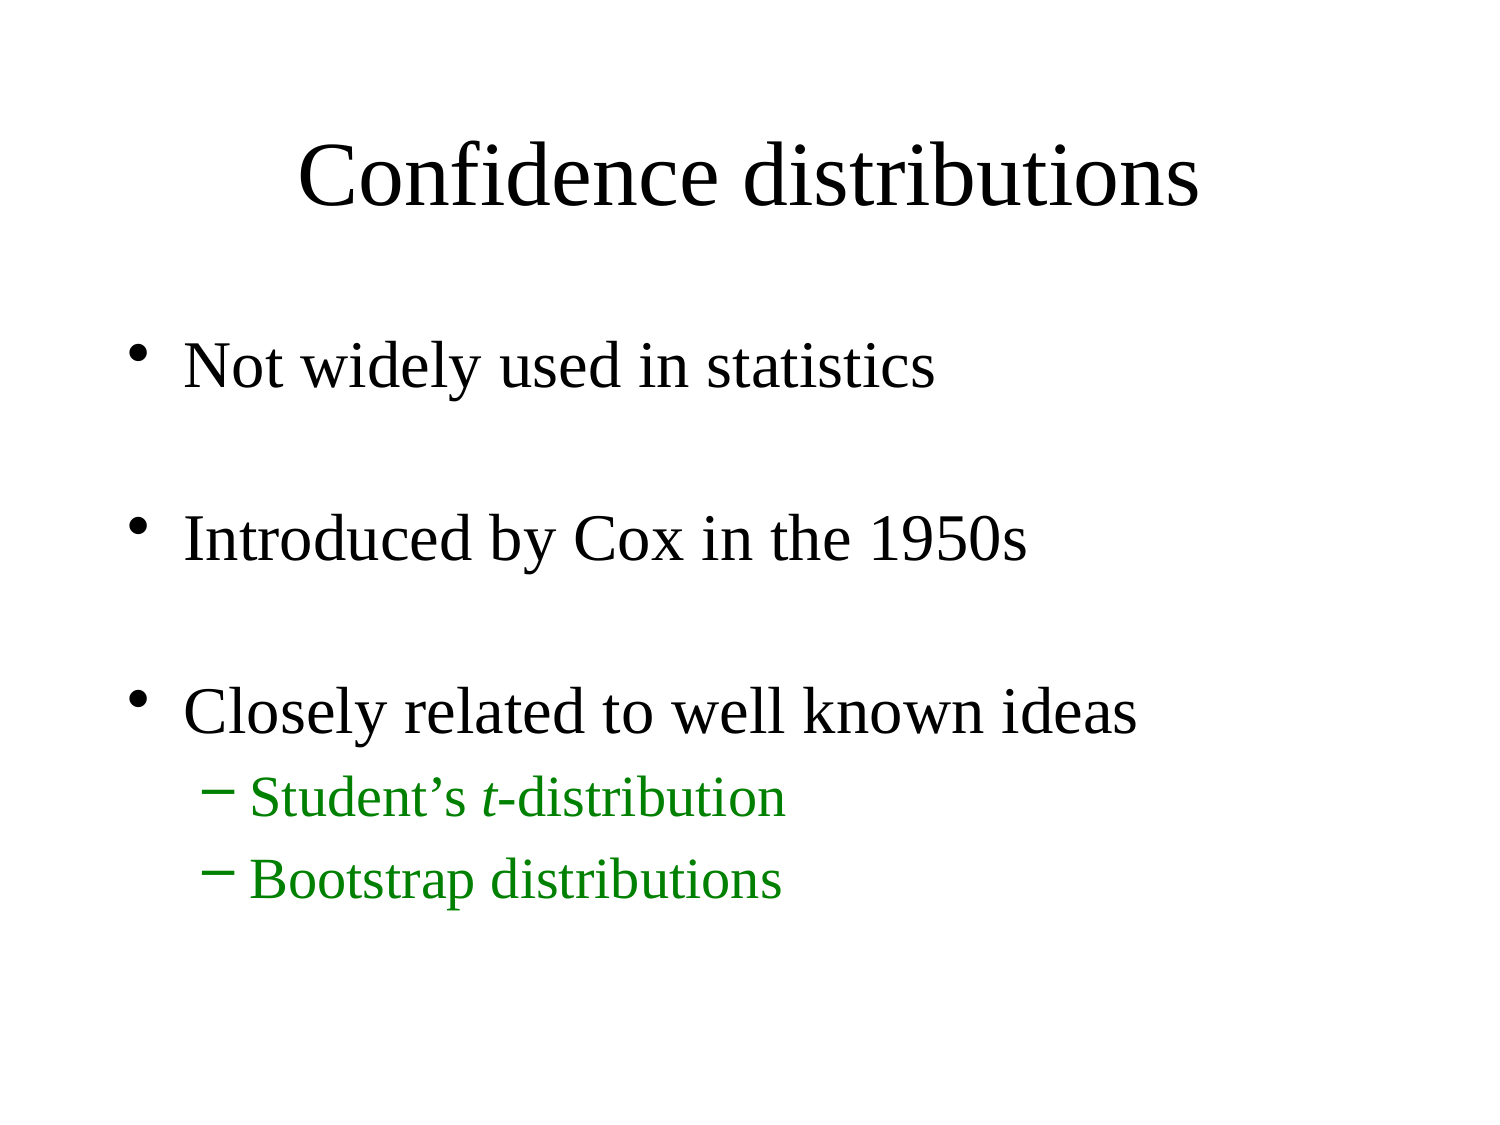

# Confidence distributions

Not widely used in statistics

Introduced by Cox in the 1950s

Closely related to well known ideas
Student’s t-distribution
Bootstrap distributions